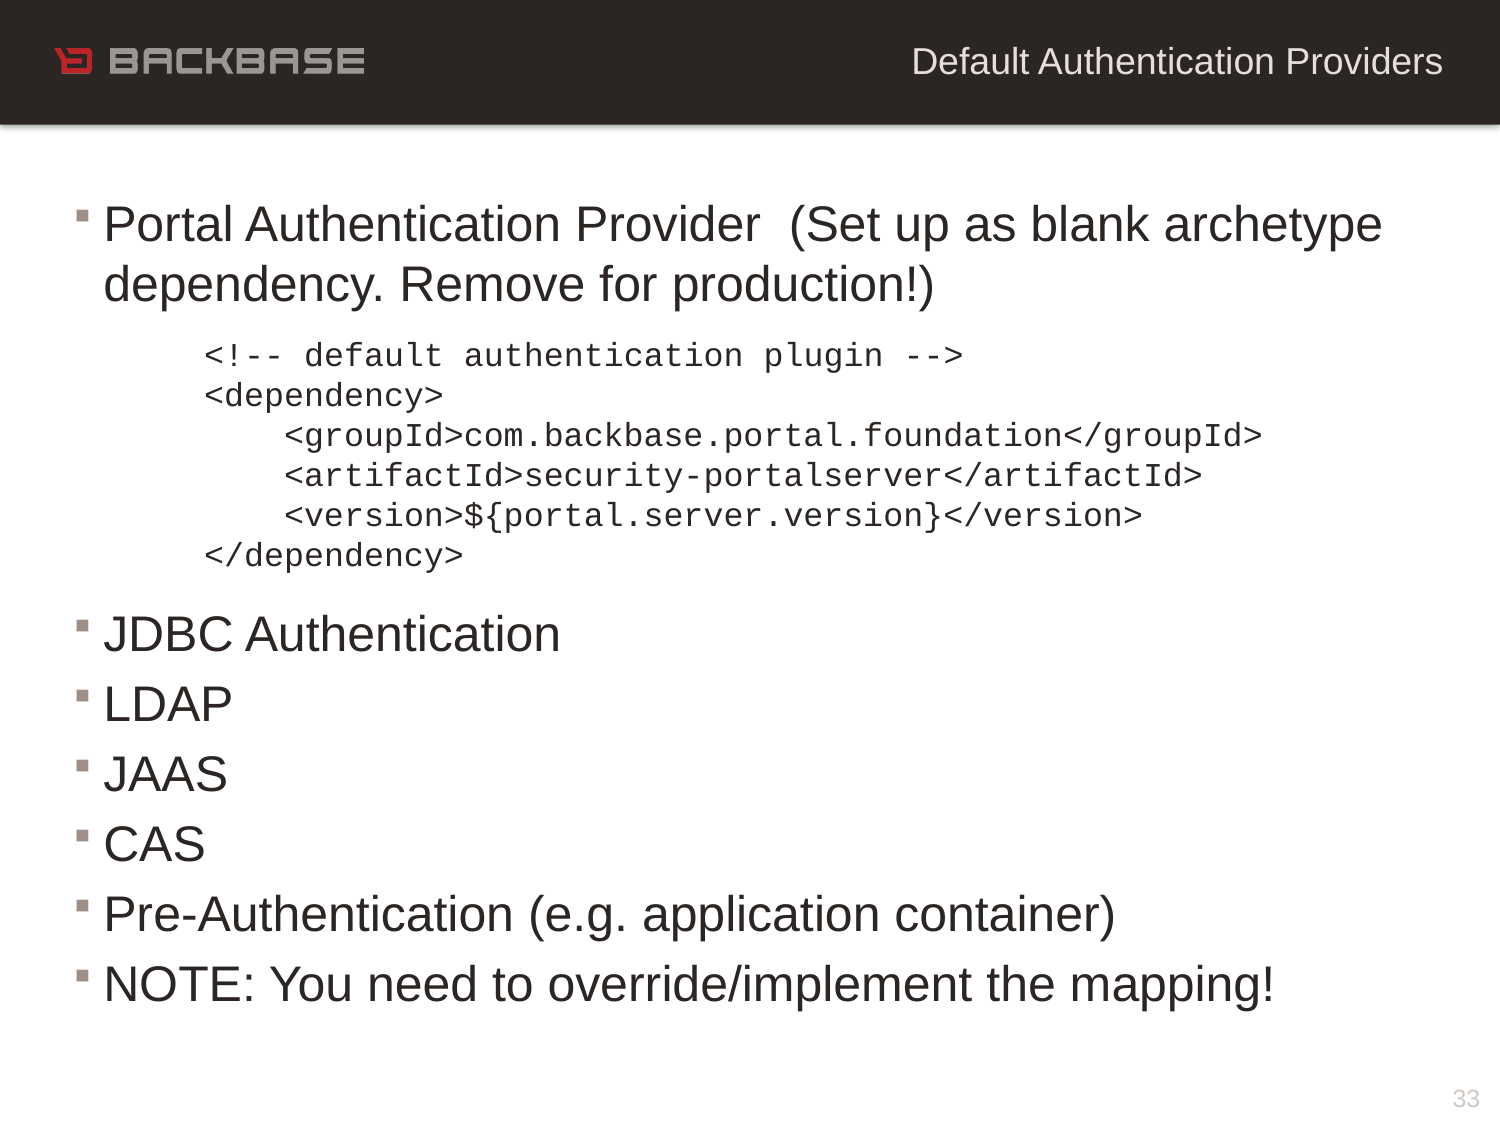

Default Authentication Providers
Portal Authentication Provider  (Set up as blank archetype dependency. Remove for production!)

JDBC Authentication
LDAP
JAAS
CAS
Pre-Authentication (e.g. application container)
NOTE: You need to override/implement the mapping!

        <!-- default authentication plugin -->
        <dependency>
            <groupId>com.backbase.portal.foundation</groupId>
            <artifactId>security-portalserver</artifactId>
            <version>${portal.server.version}</version>
        </dependency>
33